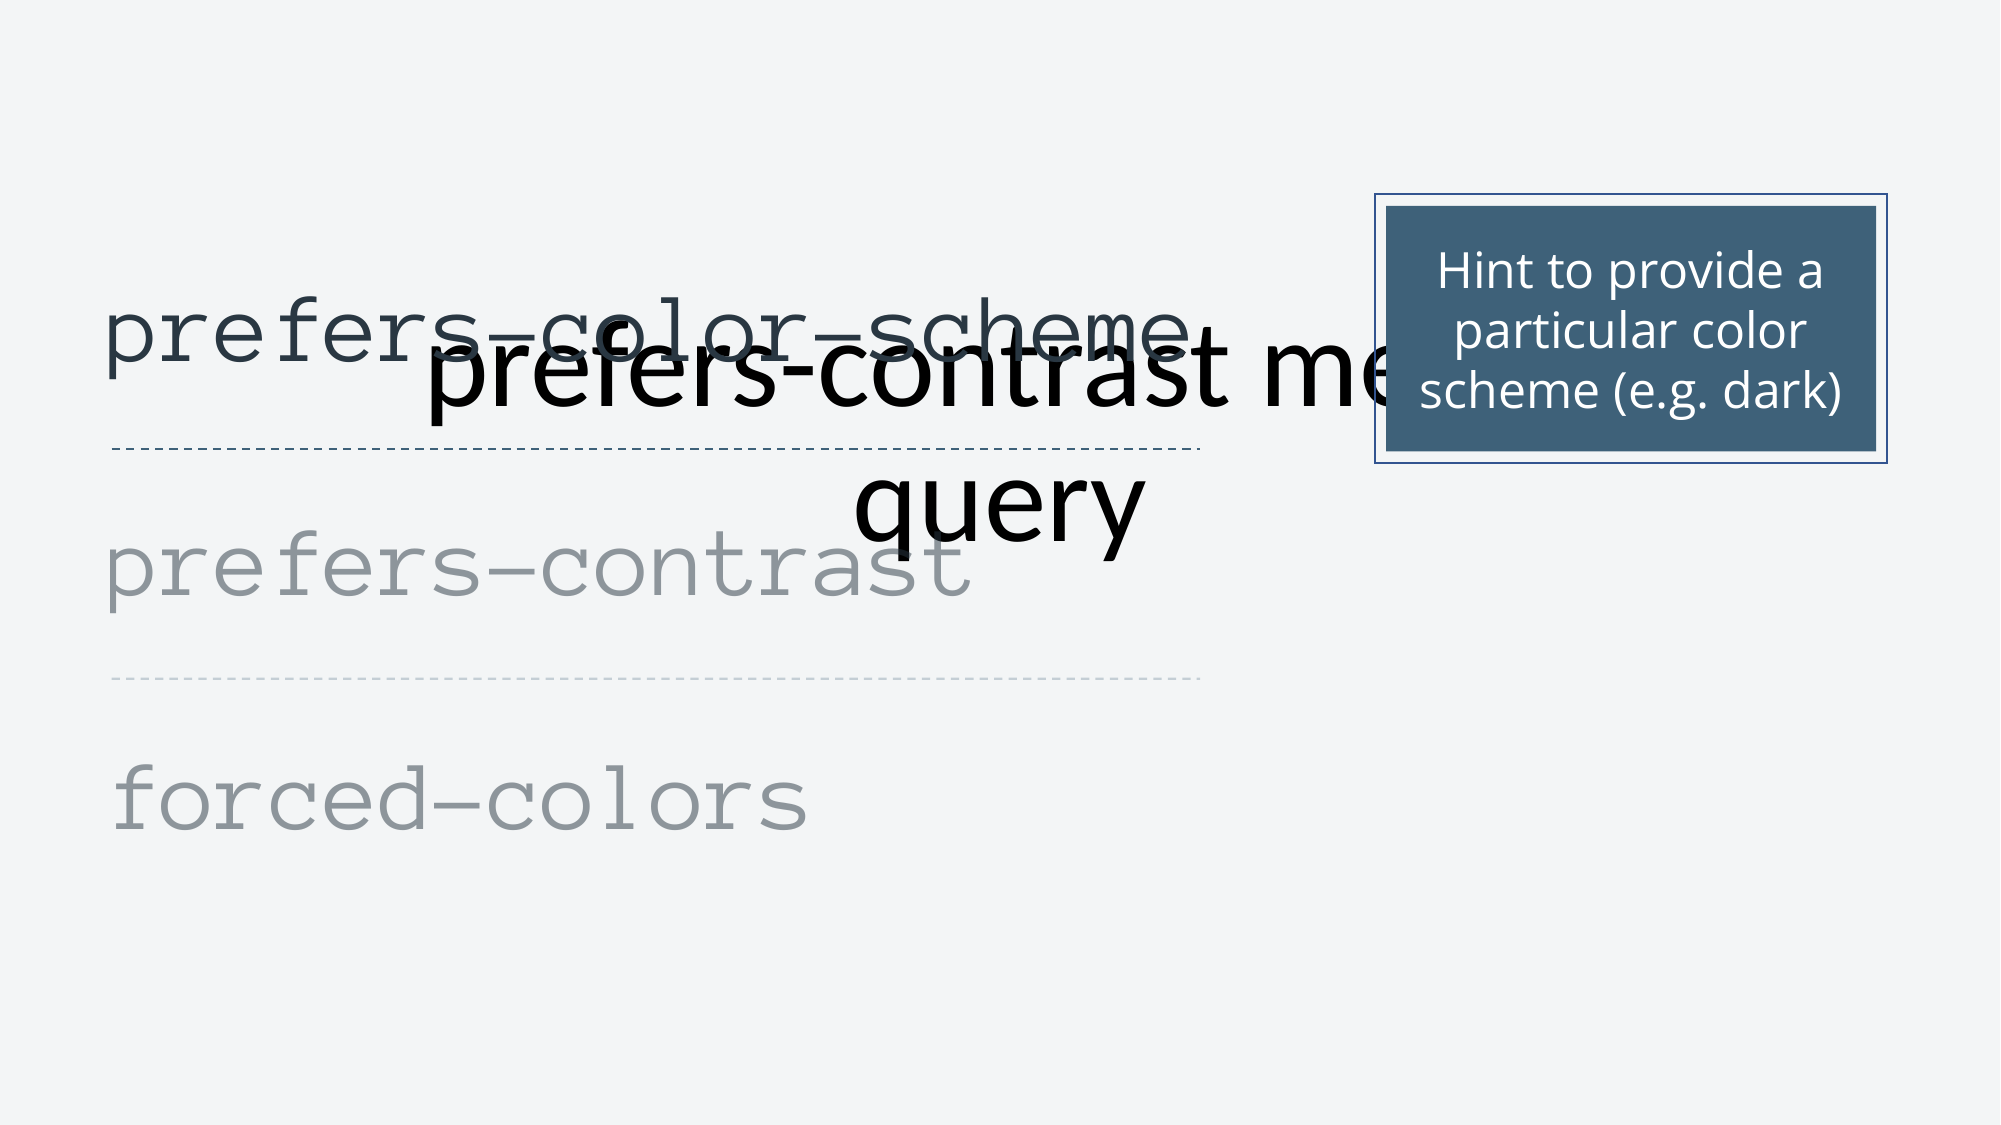

# prefers-contrast media query

Hint to provide a particular color scheme (e.g. dark)
prefers-color-scheme
prefers-contrast
forced-colors